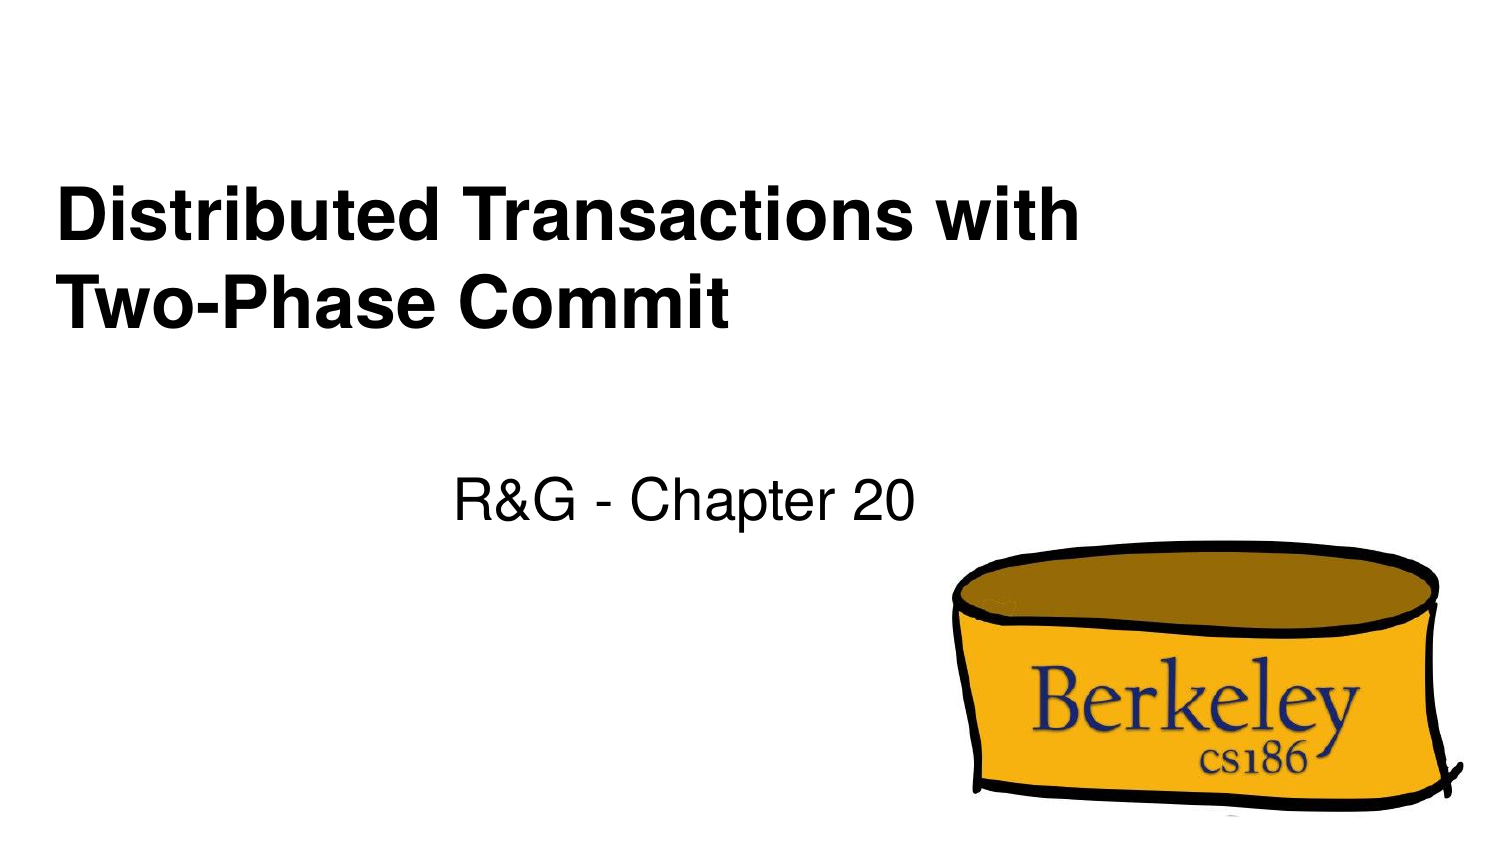

# Distributed Transactions with Two-Phase Commit
R&G - Chapter 20